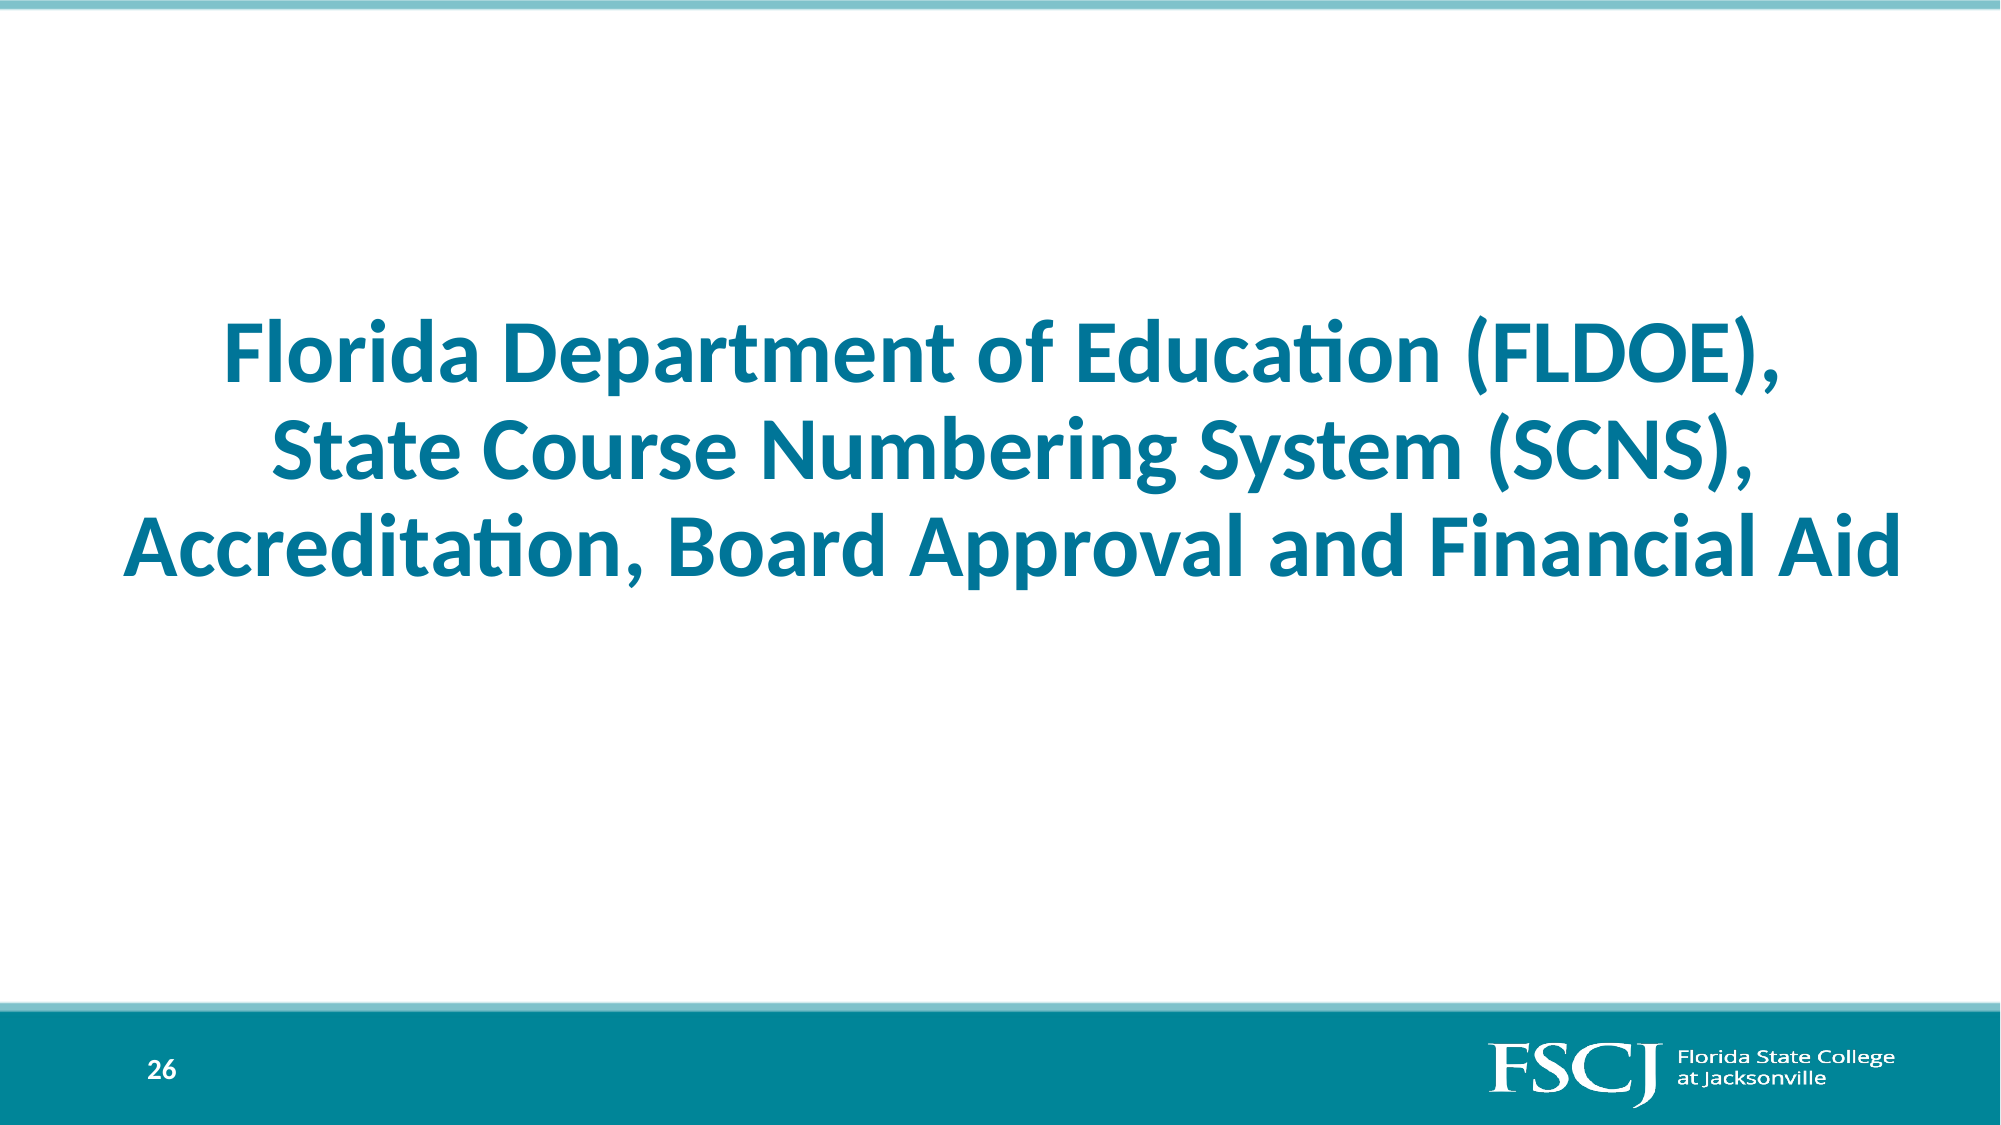

# Florida Department of Education (FLDOE), State Course Numbering System (SCNS), Accreditation, Board Approval and Financial Aid